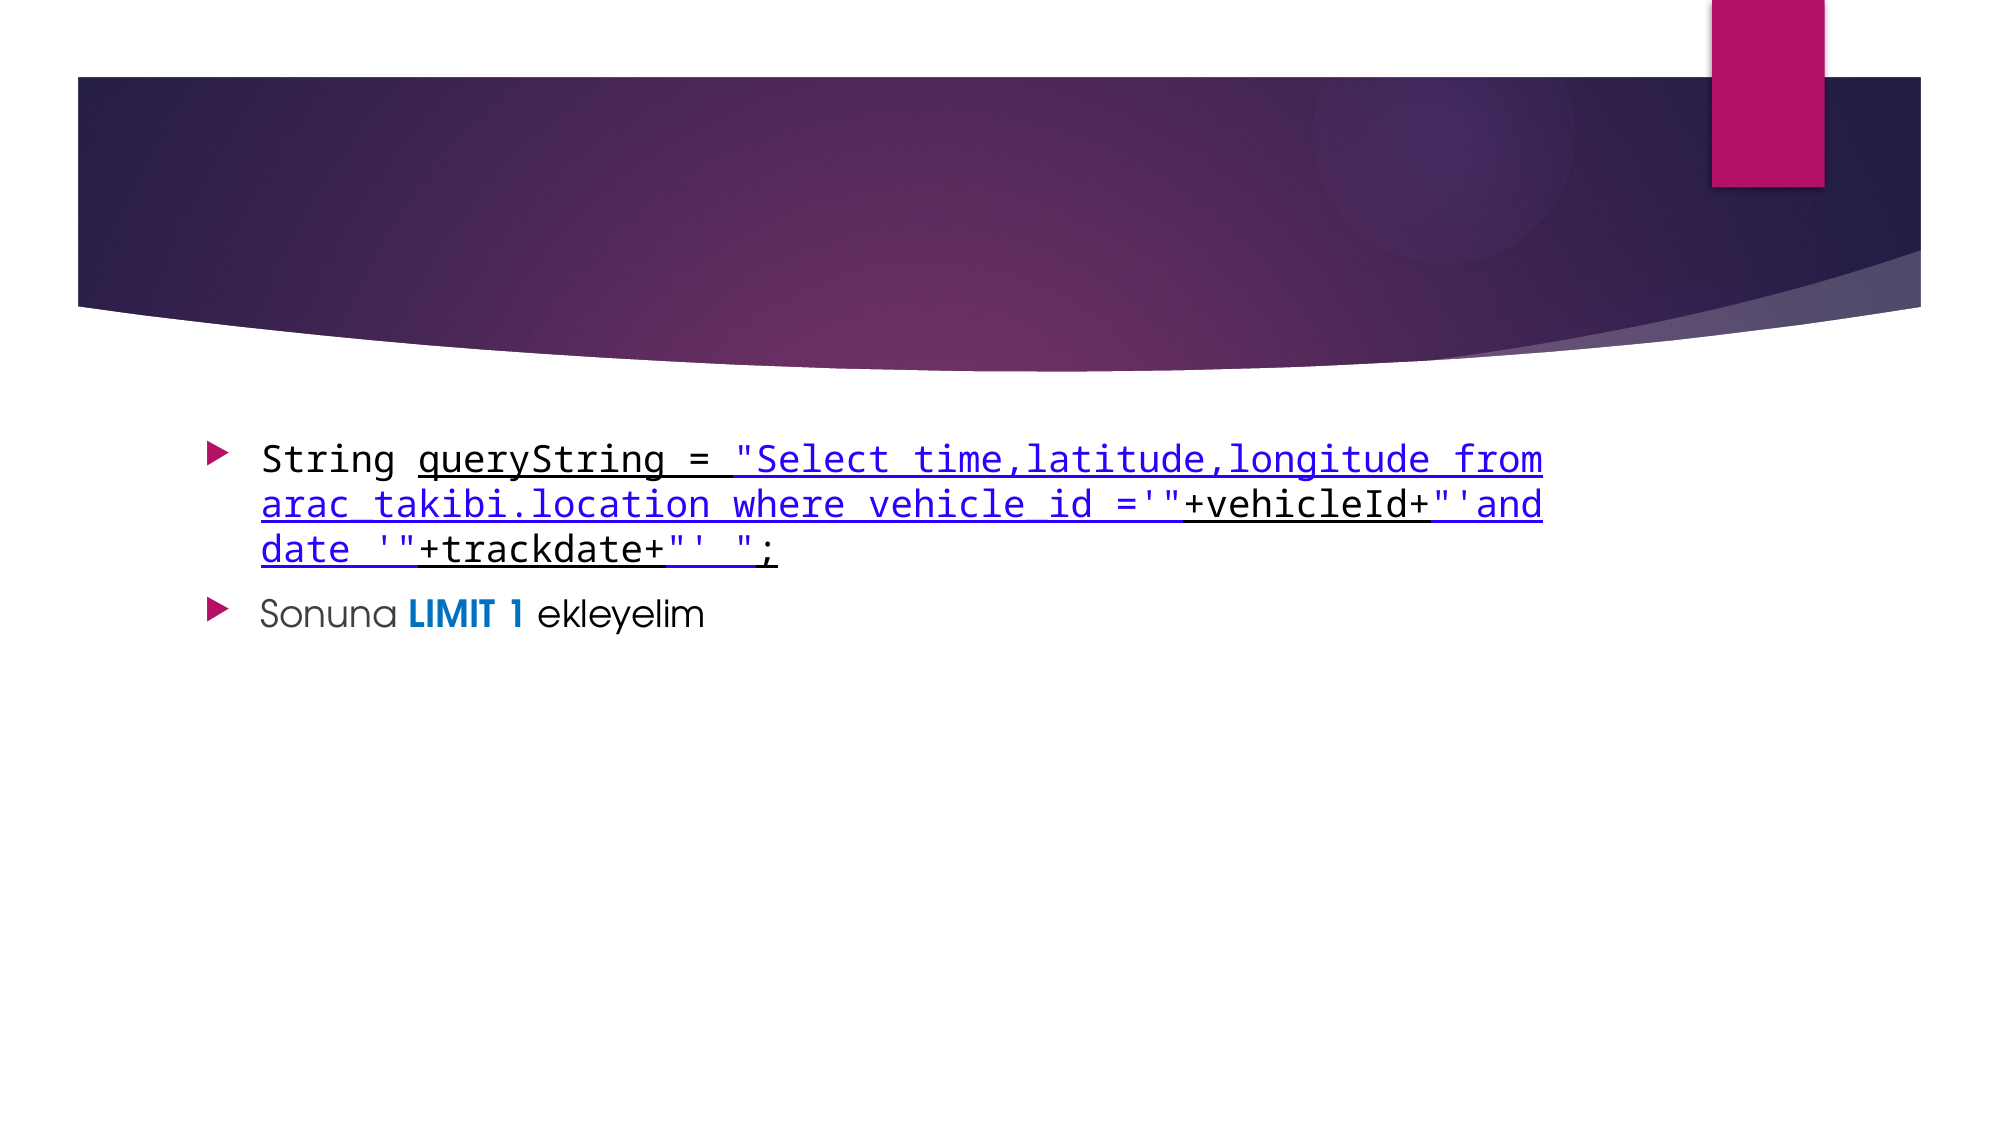

#
String queryString = "Select time,latitude,longitude from arac_takibi.location where vehicle_id ='"+vehicleId+"'and date '"+trackdate+"' ";
Sonuna LIMIT 1 ekleyelim